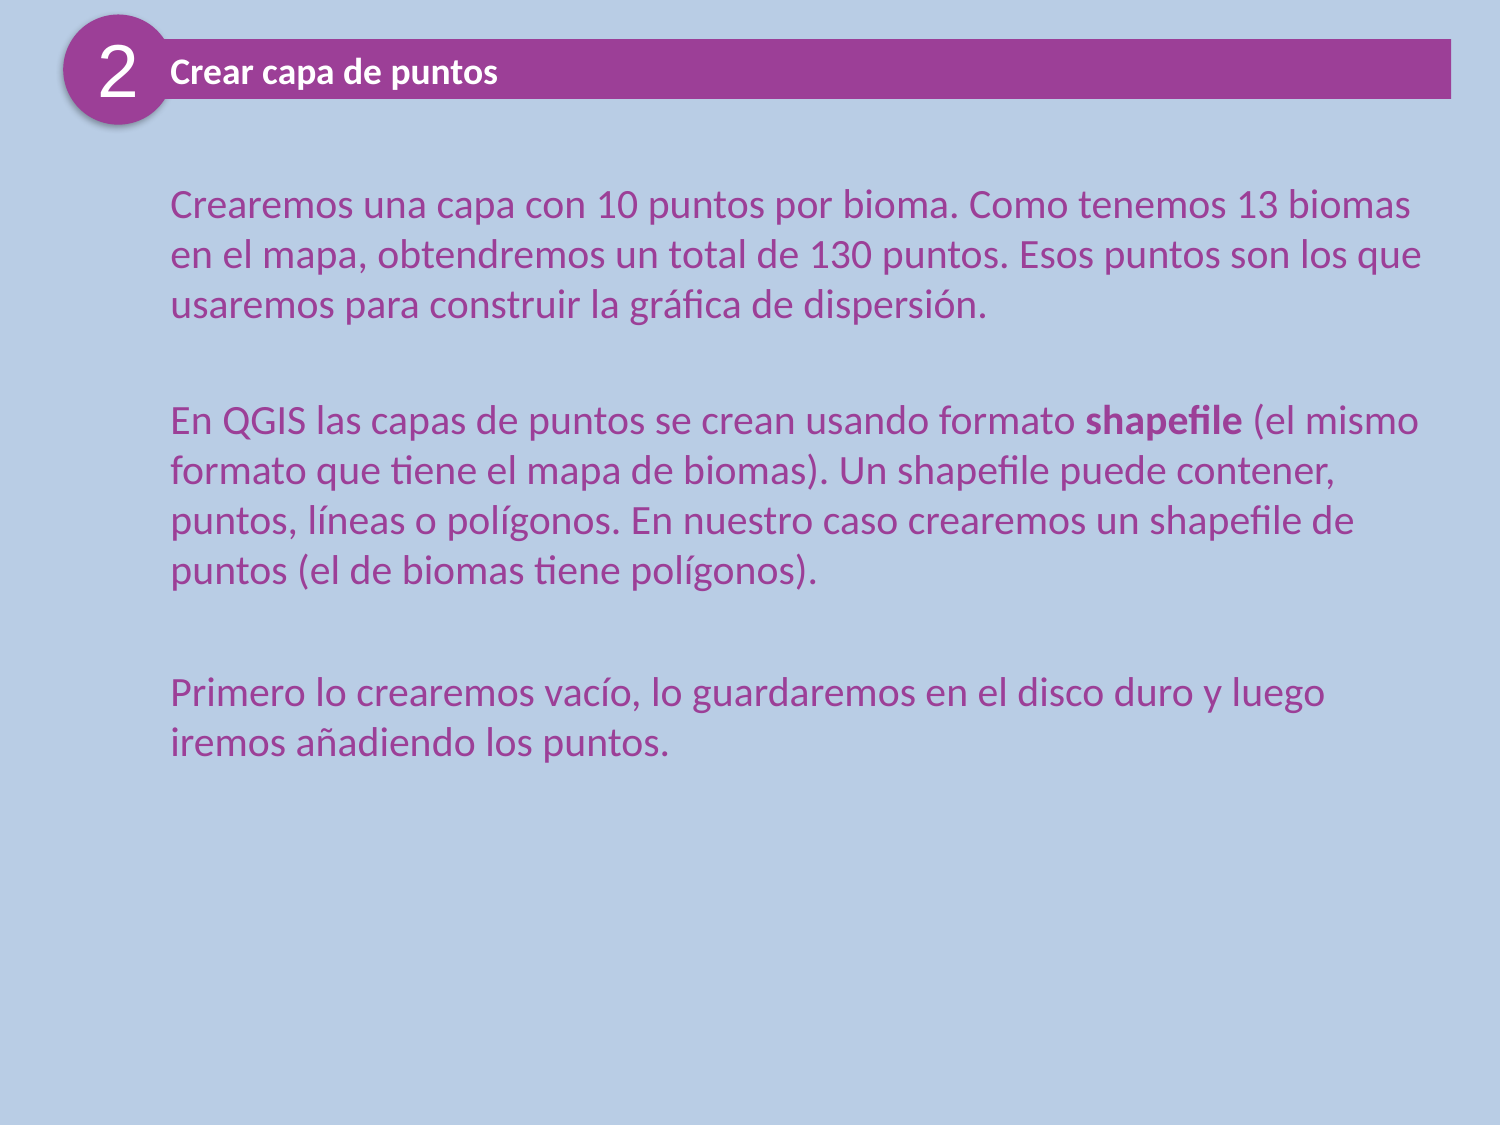

2
Crear capa de puntos
Crearemos una capa con 10 puntos por bioma. Como tenemos 13 biomas en el mapa, obtendremos un total de 130 puntos. Esos puntos son los que usaremos para construir la gráfica de dispersión.
En QGIS las capas de puntos se crean usando formato shapefile (el mismo formato que tiene el mapa de biomas). Un shapefile puede contener, puntos, líneas o polígonos. En nuestro caso crearemos un shapefile de puntos (el de biomas tiene polígonos).
Primero lo crearemos vacío, lo guardaremos en el disco duro y luego iremos añadiendo los puntos.